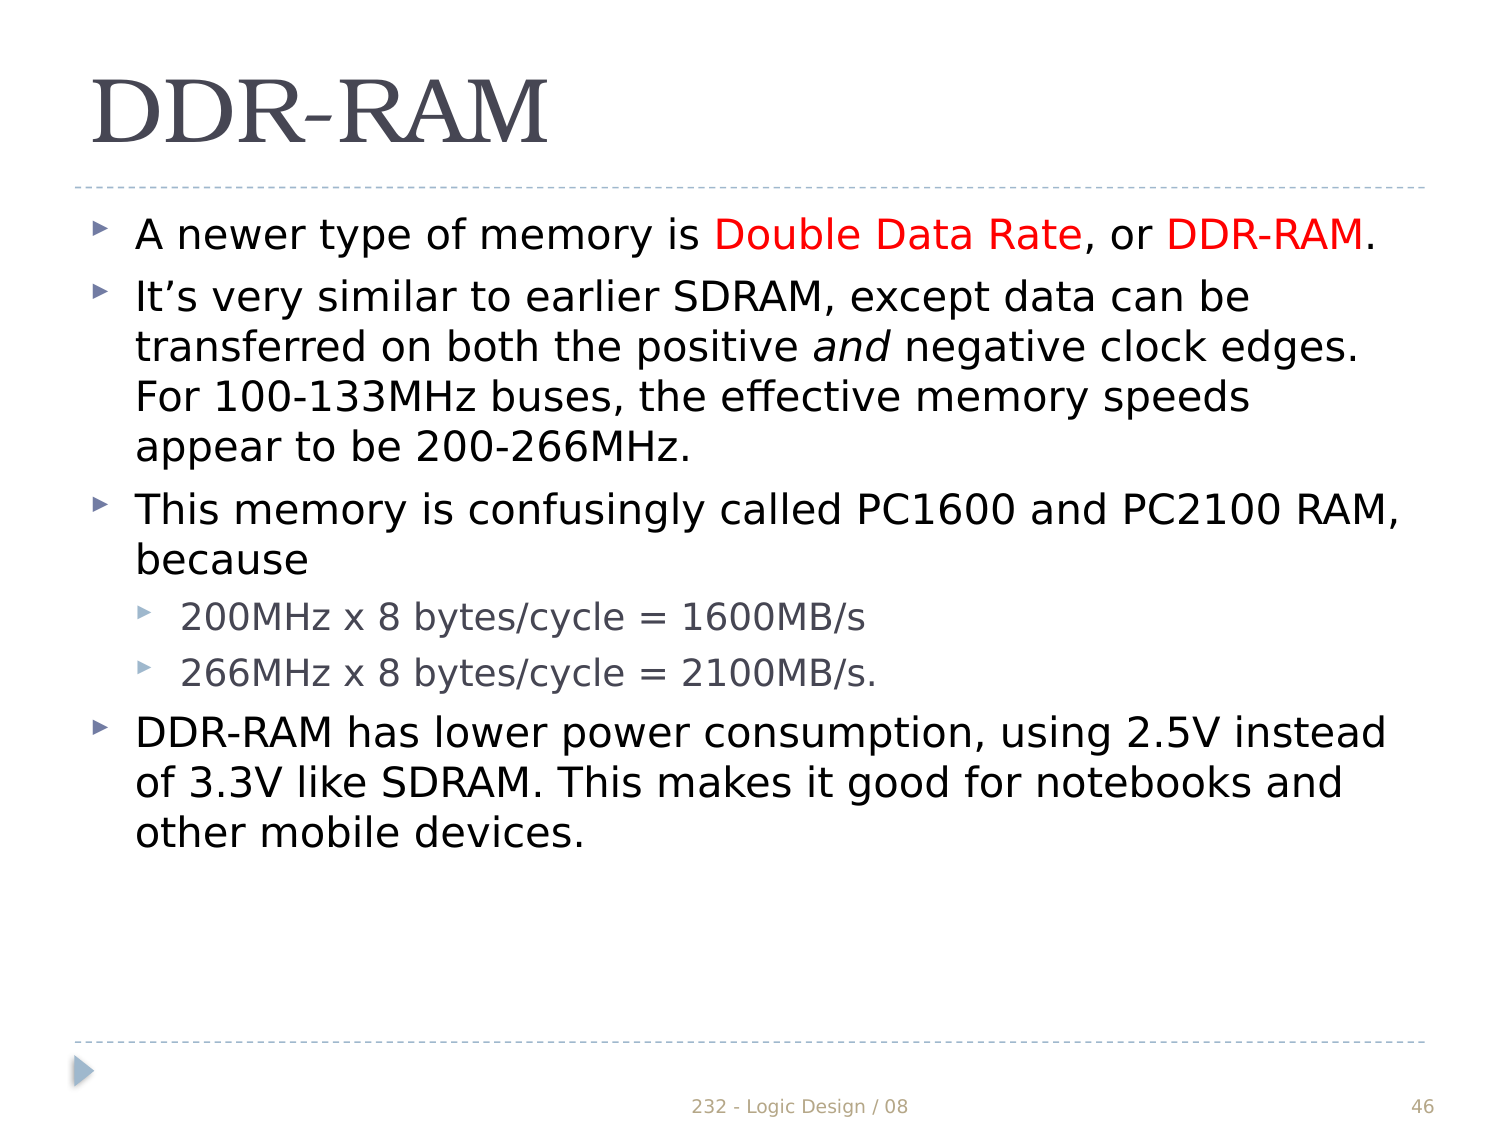

DDR-RAM
A newer type of memory is Double Data Rate, or DDR-RAM.
It’s very similar to earlier SDRAM, except data can be transferred on both the positive and negative clock edges. For 100-133MHz buses, the effective memory speeds appear to be 200-266MHz.
This memory is confusingly called PC1600 and PC2100 RAM, because
200MHz x 8 bytes/cycle = 1600MB/s
266MHz x 8 bytes/cycle = 2100MB/s.
DDR-RAM has lower power consumption, using 2.5V instead of 3.3V like SDRAM. This makes it good for notebooks and other mobile devices.

232 - Logic Design / 08
46